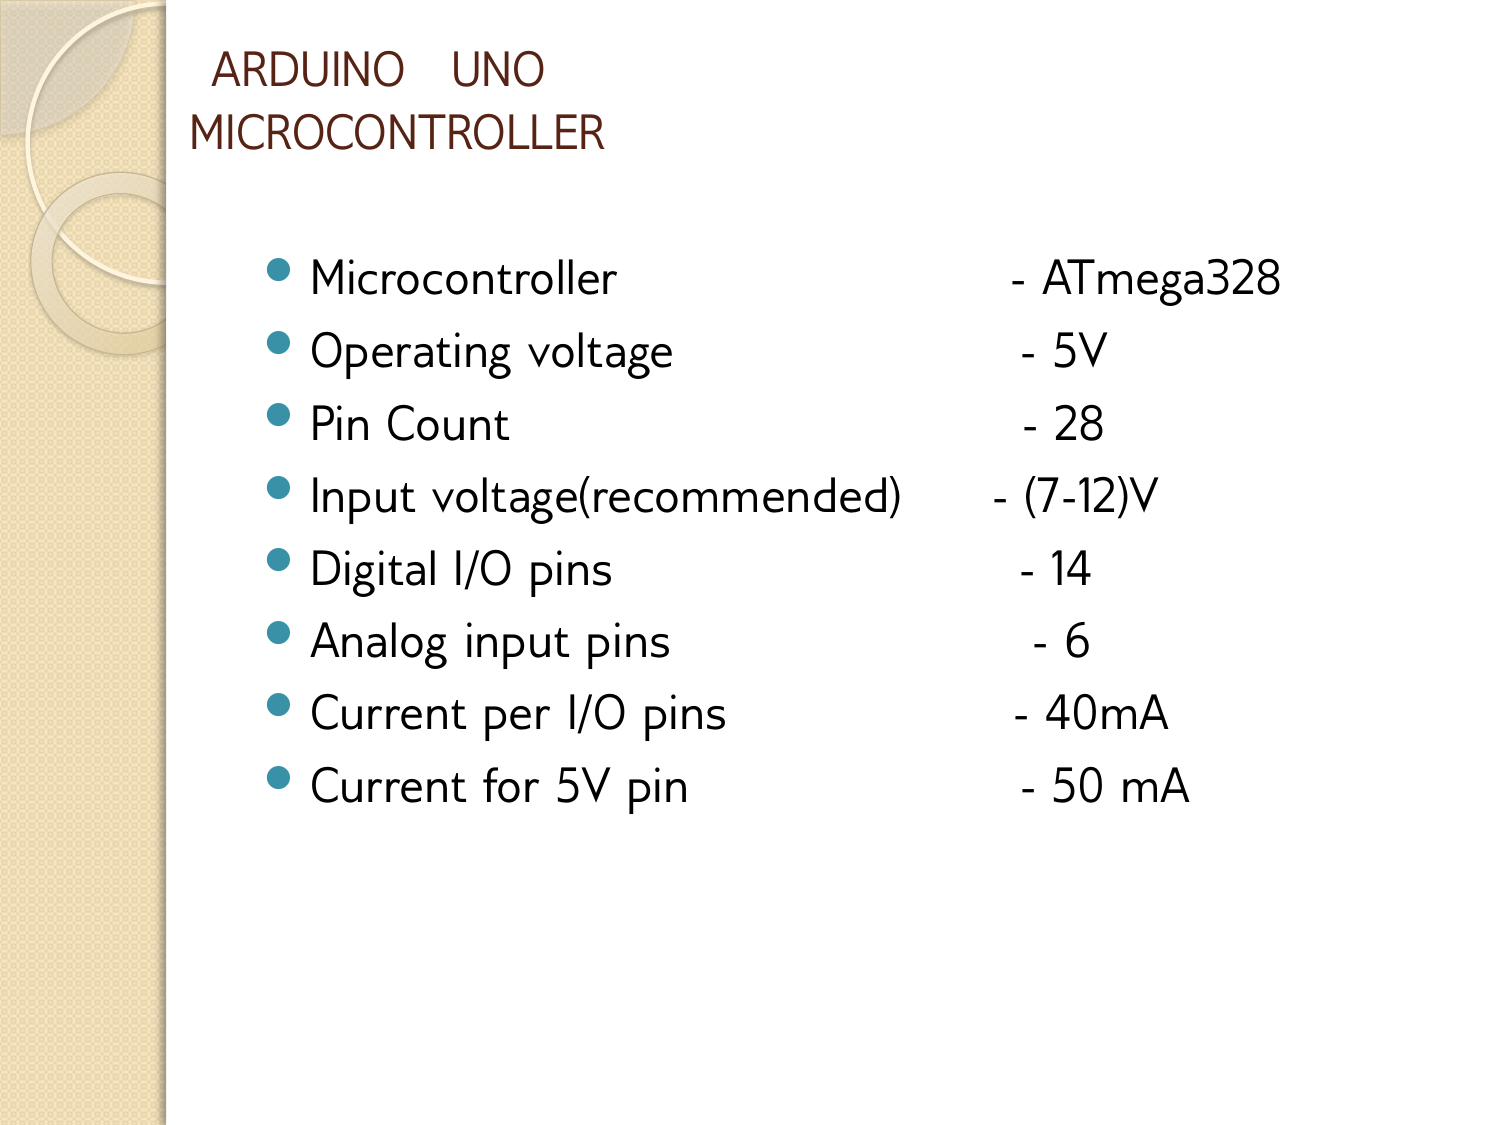

# ARDUINO   UNO                                           MICROCONTROLLER
Microcontroller                          - ATmega328
Operating voltage                       - 5V
Pin Count                                  - 28
Input voltage(recommended)      - (7-12)V
Digital I/O pins                           - 14
Analog input pins                        - 6
Current per I/O pins                   - 40mA
Current for 5V pin                      - 50 mA